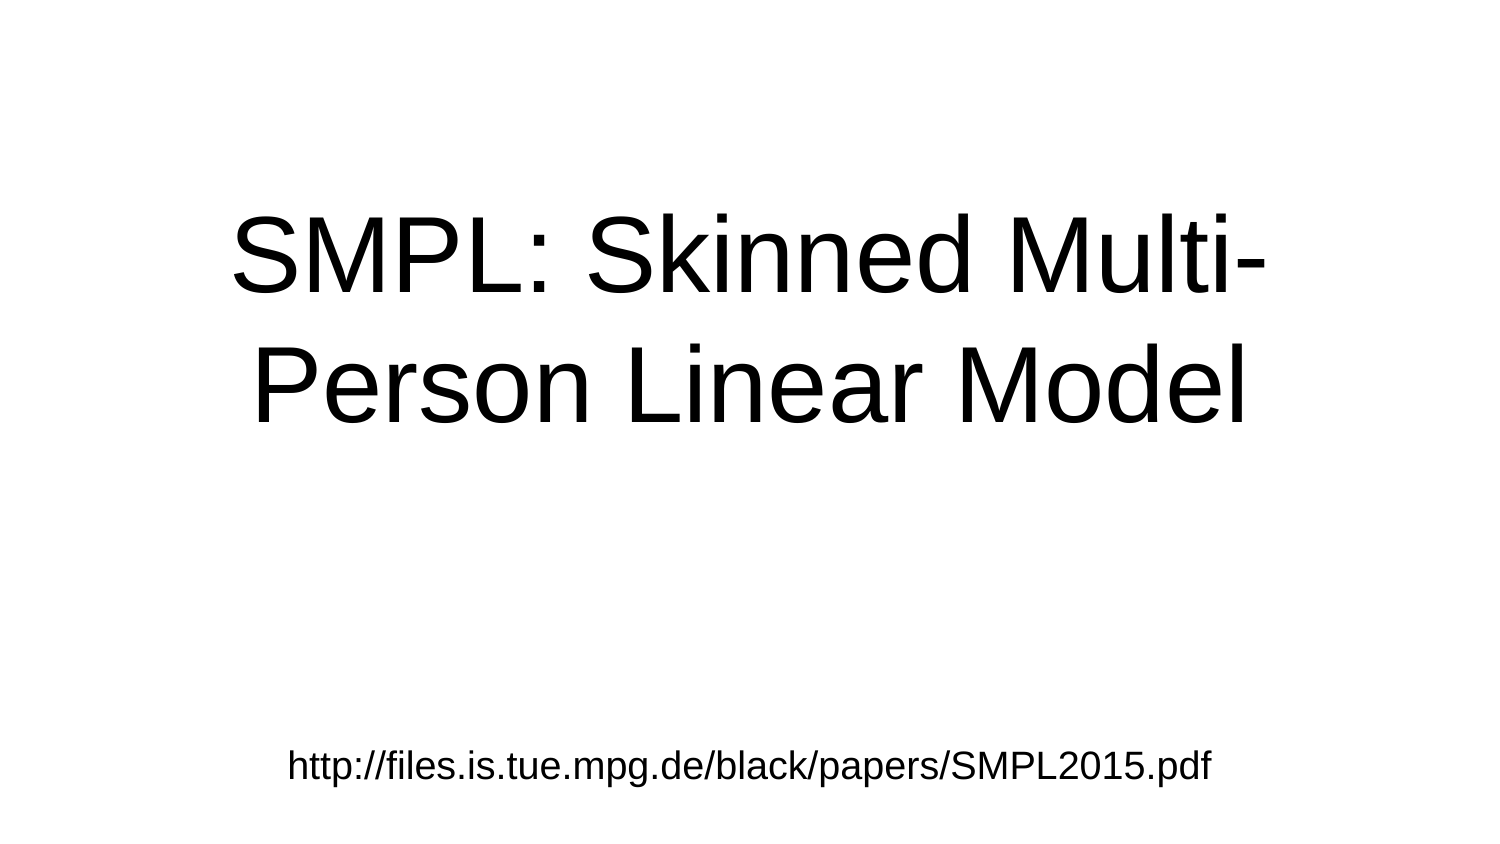

# SMPL: Skinned Multi-Person Linear Model
http://files.is.tue.mpg.de/black/papers/SMPL2015.pdf